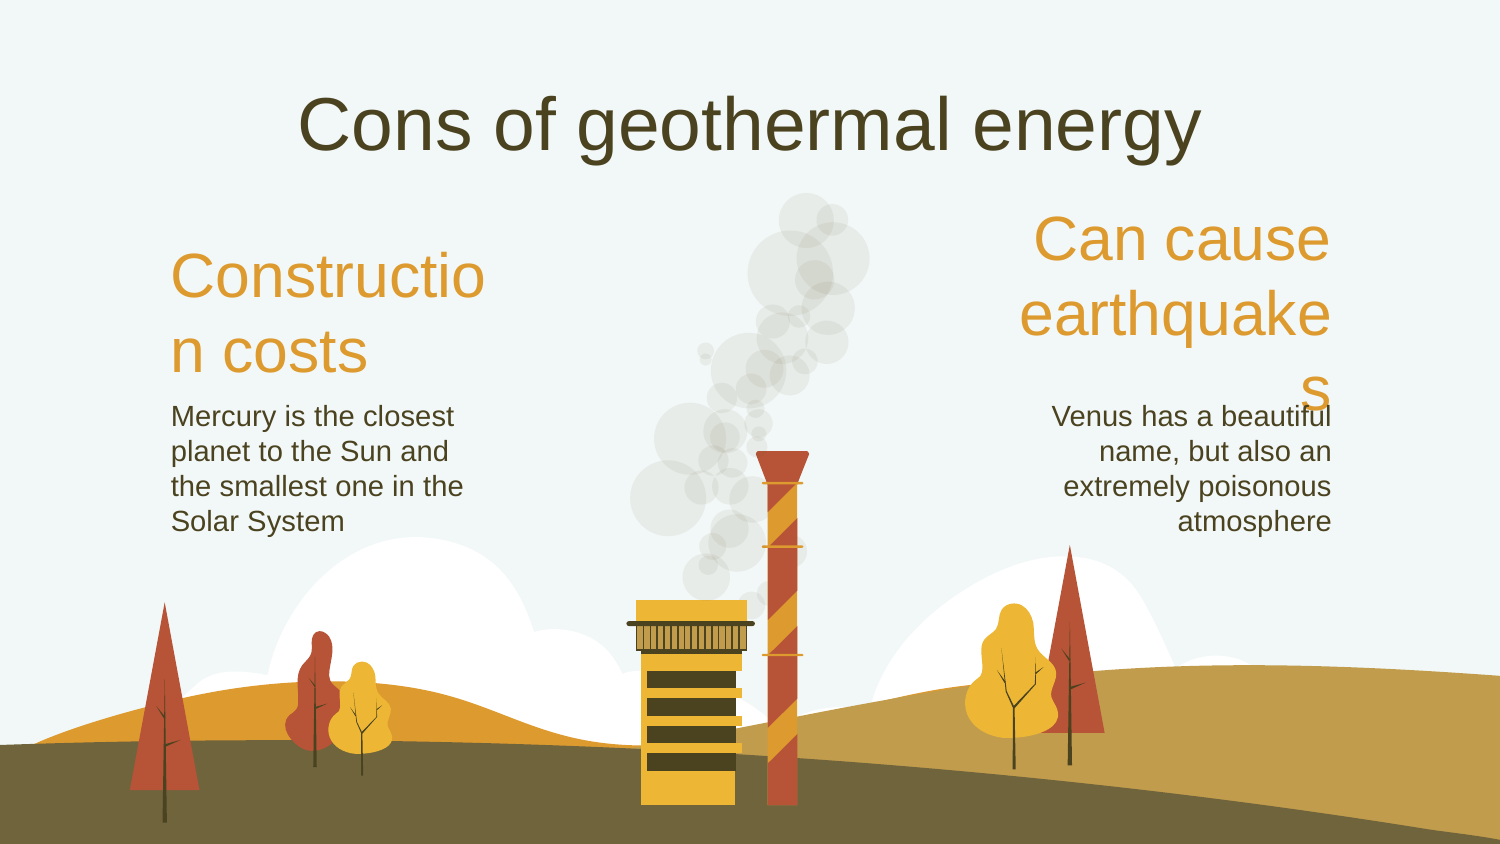

# Cons of geothermal energy

Construction costs
Can cause earthquakes
Mercury is the closest planet to the Sun and the smallest one in the Solar System
Venus has a beautiful name, but also an extremely poisonous atmosphere